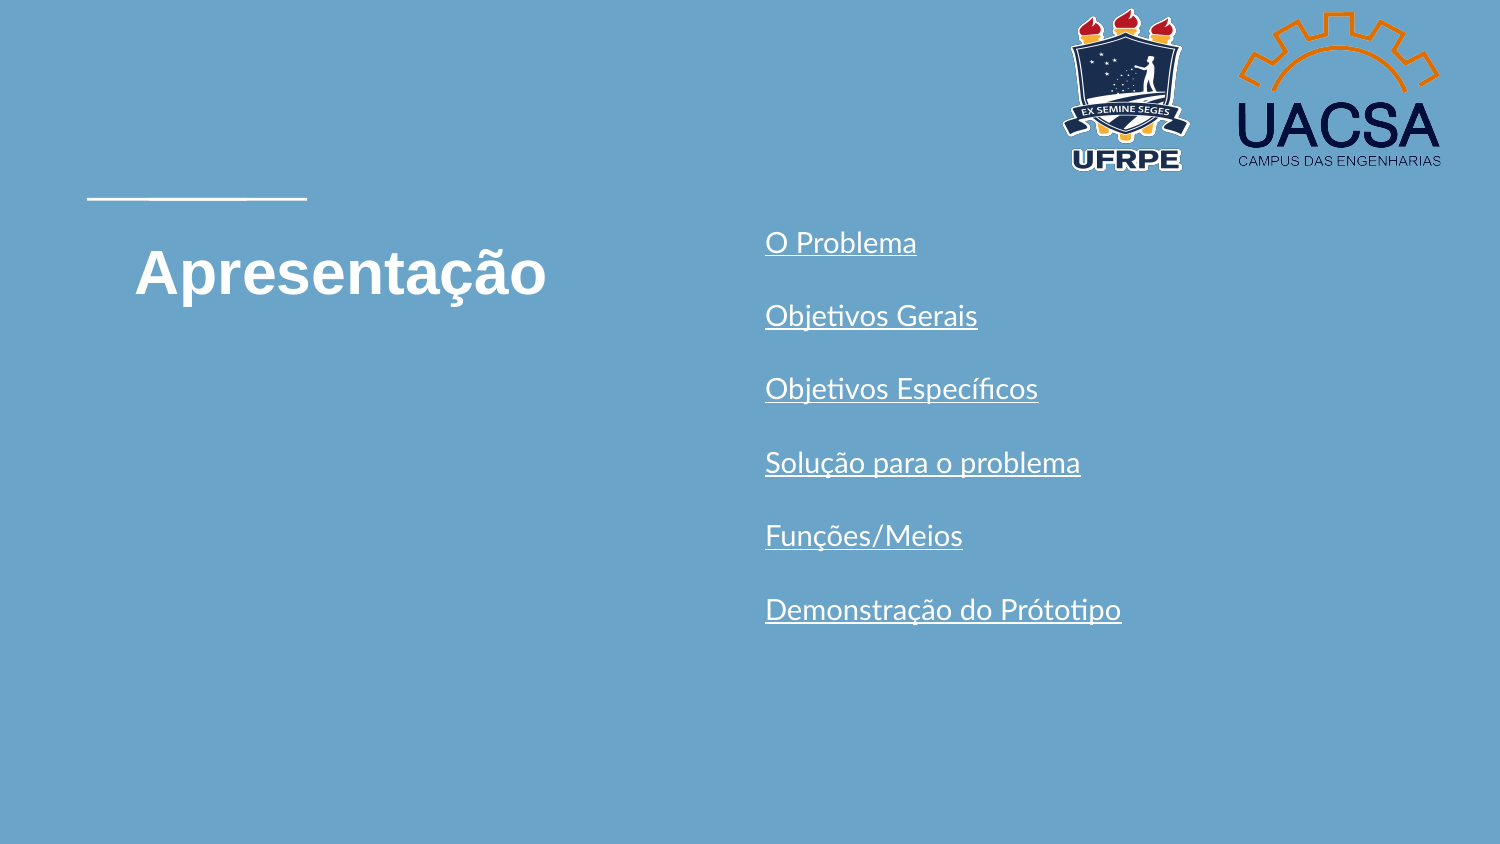

O Problema
Objetivos Gerais
Objetivos Específicos
Solução para o problema
Funções/Meios
Demonstração do Prótotipo
# Apresentação